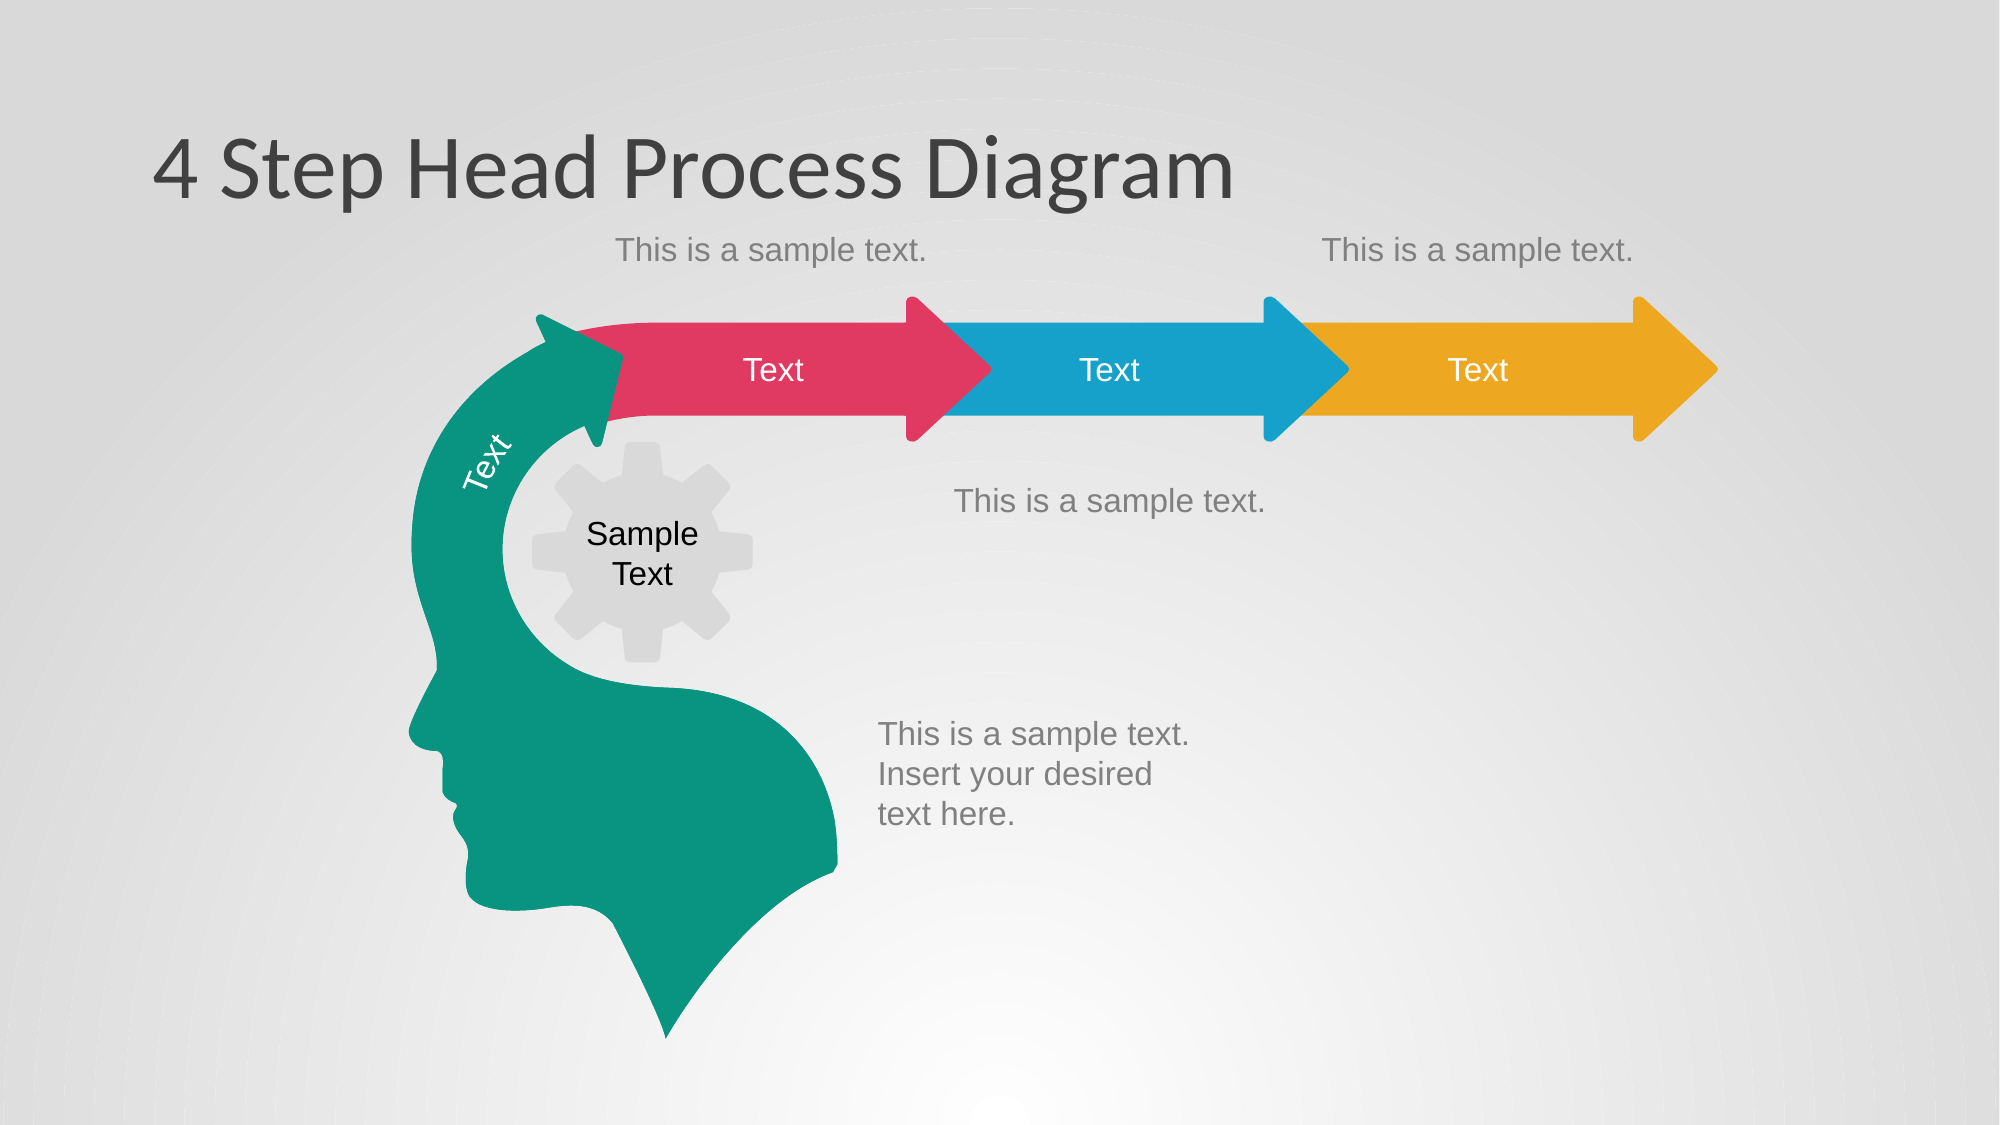

# 4 Step Head Process Diagram
This is a sample text.
This is a sample text.

Text

Text

Text

Text
Text
Sample
Text
This is a sample text.
This is a sample text. Insert your desired text here.